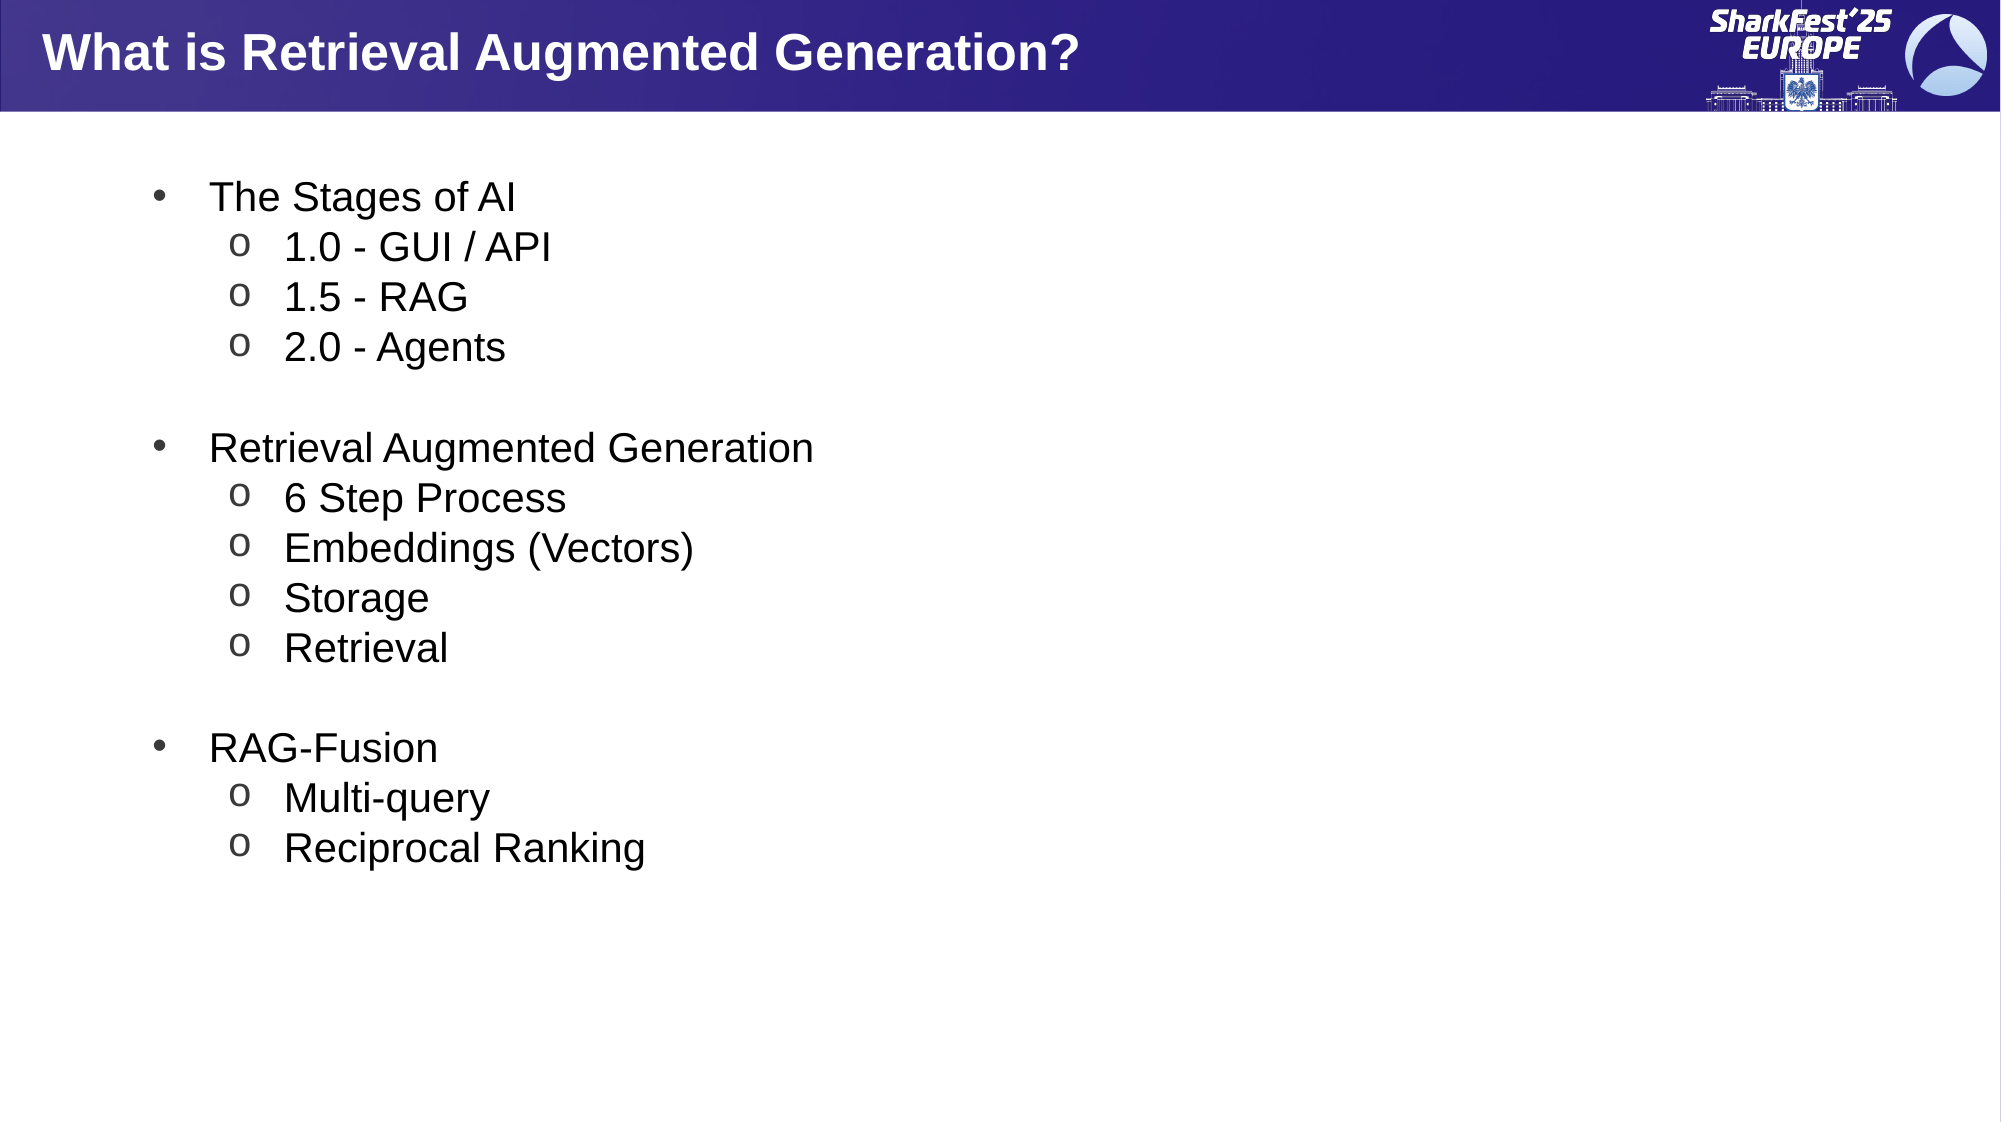

# What is Retrieval Augmented Generation?
The Stages of AI
1.0 - GUI / API
1.5 - RAG
2.0 - Agents
Retrieval Augmented Generation
6 Step Process
Embeddings (Vectors)
Storage
Retrieval

RAG-Fusion
Multi-query
Reciprocal Ranking